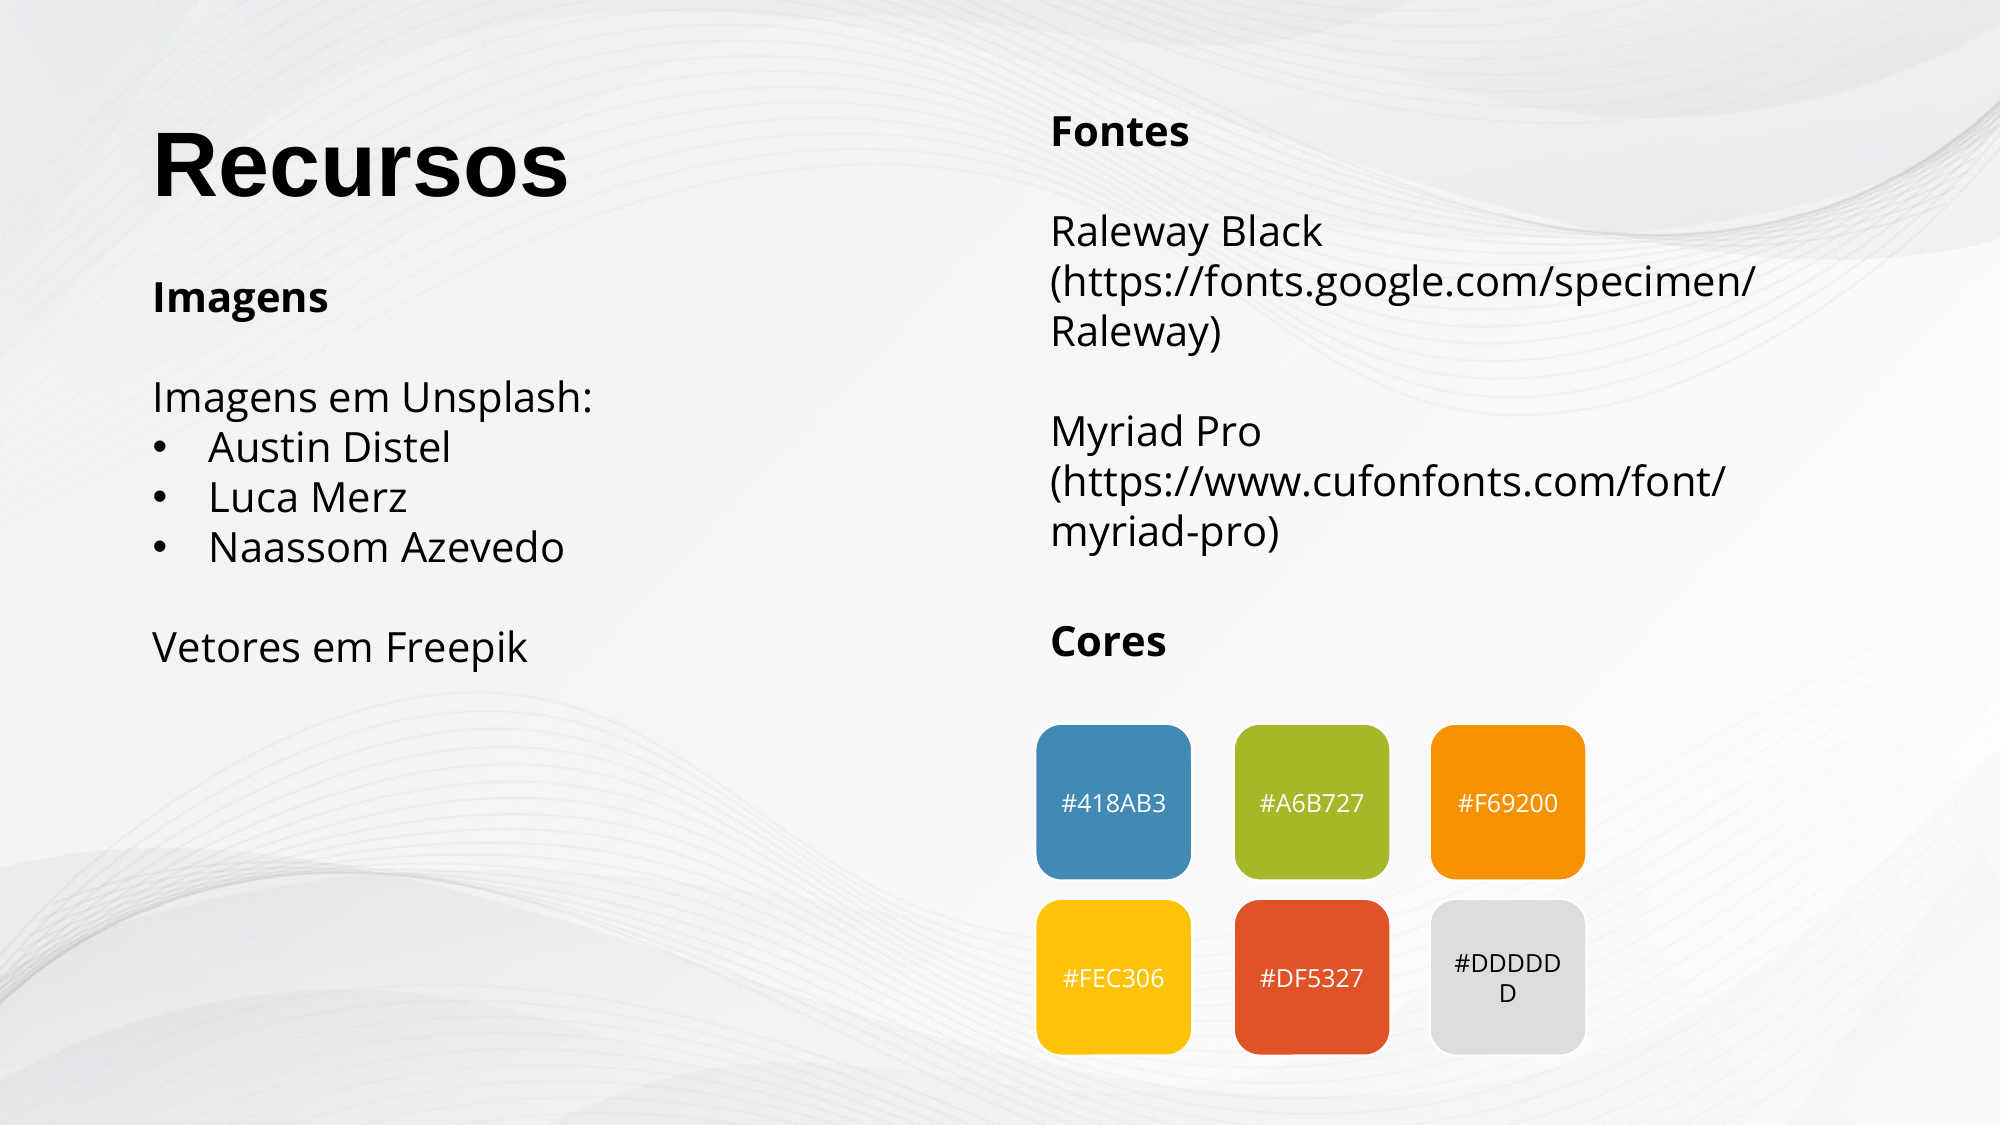

Recursos
Fontes

Raleway Black
(https://fonts.google.com/specimen/Raleway)

Myriad Pro
(https://www.cufonfonts.com/font/myriad-pro)
Imagens

Imagens em Unsplash:
Austin Distel
Luca Merz
Naassom Azevedo

Vetores em Freepik
Cores

#418AB3

#A6B727

#F69200

#FEC306

#DF5327

#DDDDDD